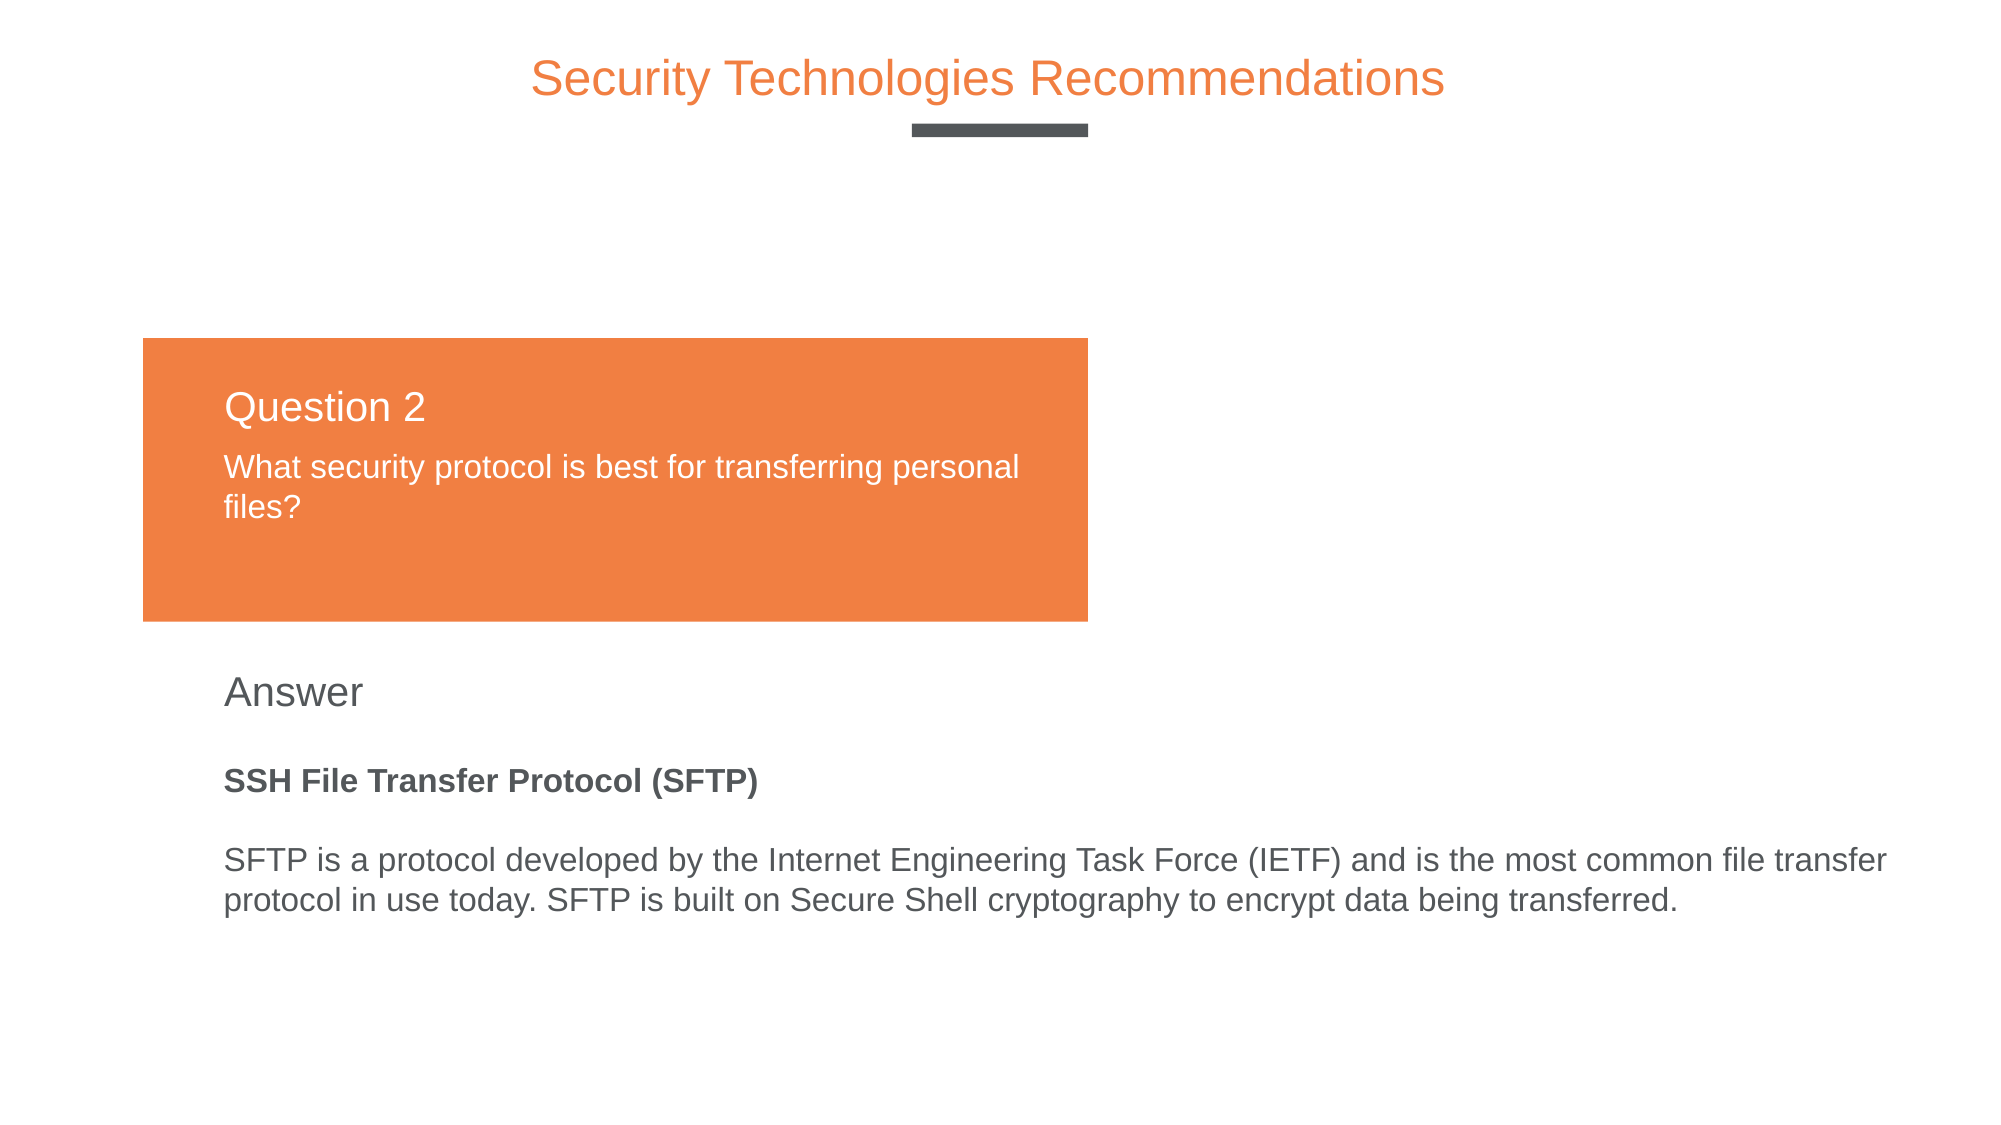

Security Technologies Recommendations

Question 2
What security protocol is best for transferring personal files?
Answer
SSH File Transfer Protocol (SFTP)

SFTP is a protocol developed by the Internet Engineering Task Force (IETF) and is the most common file transfer protocol in use today. SFTP is built on Secure Shell cryptography to encrypt data being transferred.